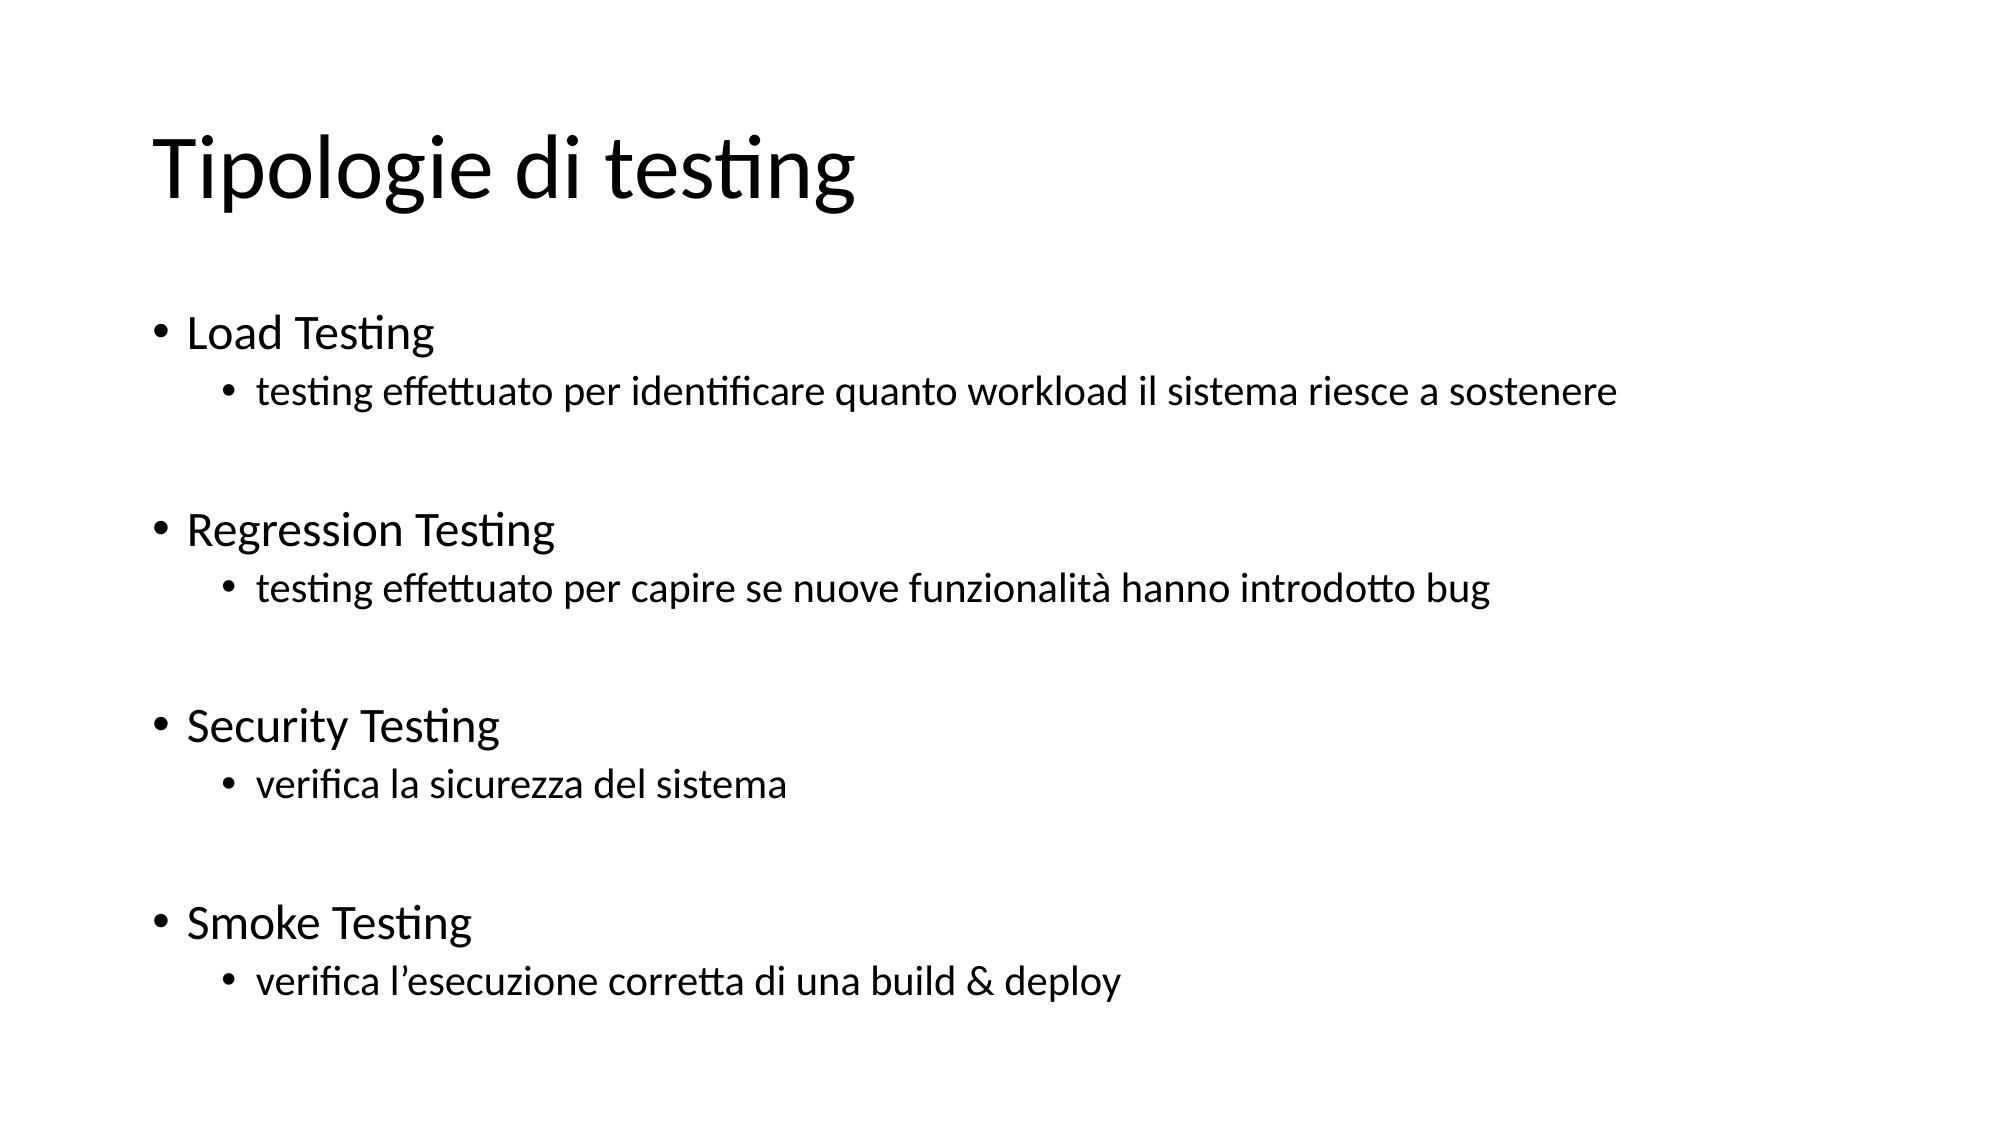

# Tipologie di testing
Load Testing
testing effettuato per identificare quanto workload il sistema riesce a sostenere

Regression Testing
testing effettuato per capire se nuove funzionalità hanno introdotto bug

Security Testing
verifica la sicurezza del sistema

Smoke Testing
verifica l’esecuzione corretta di una build & deploy